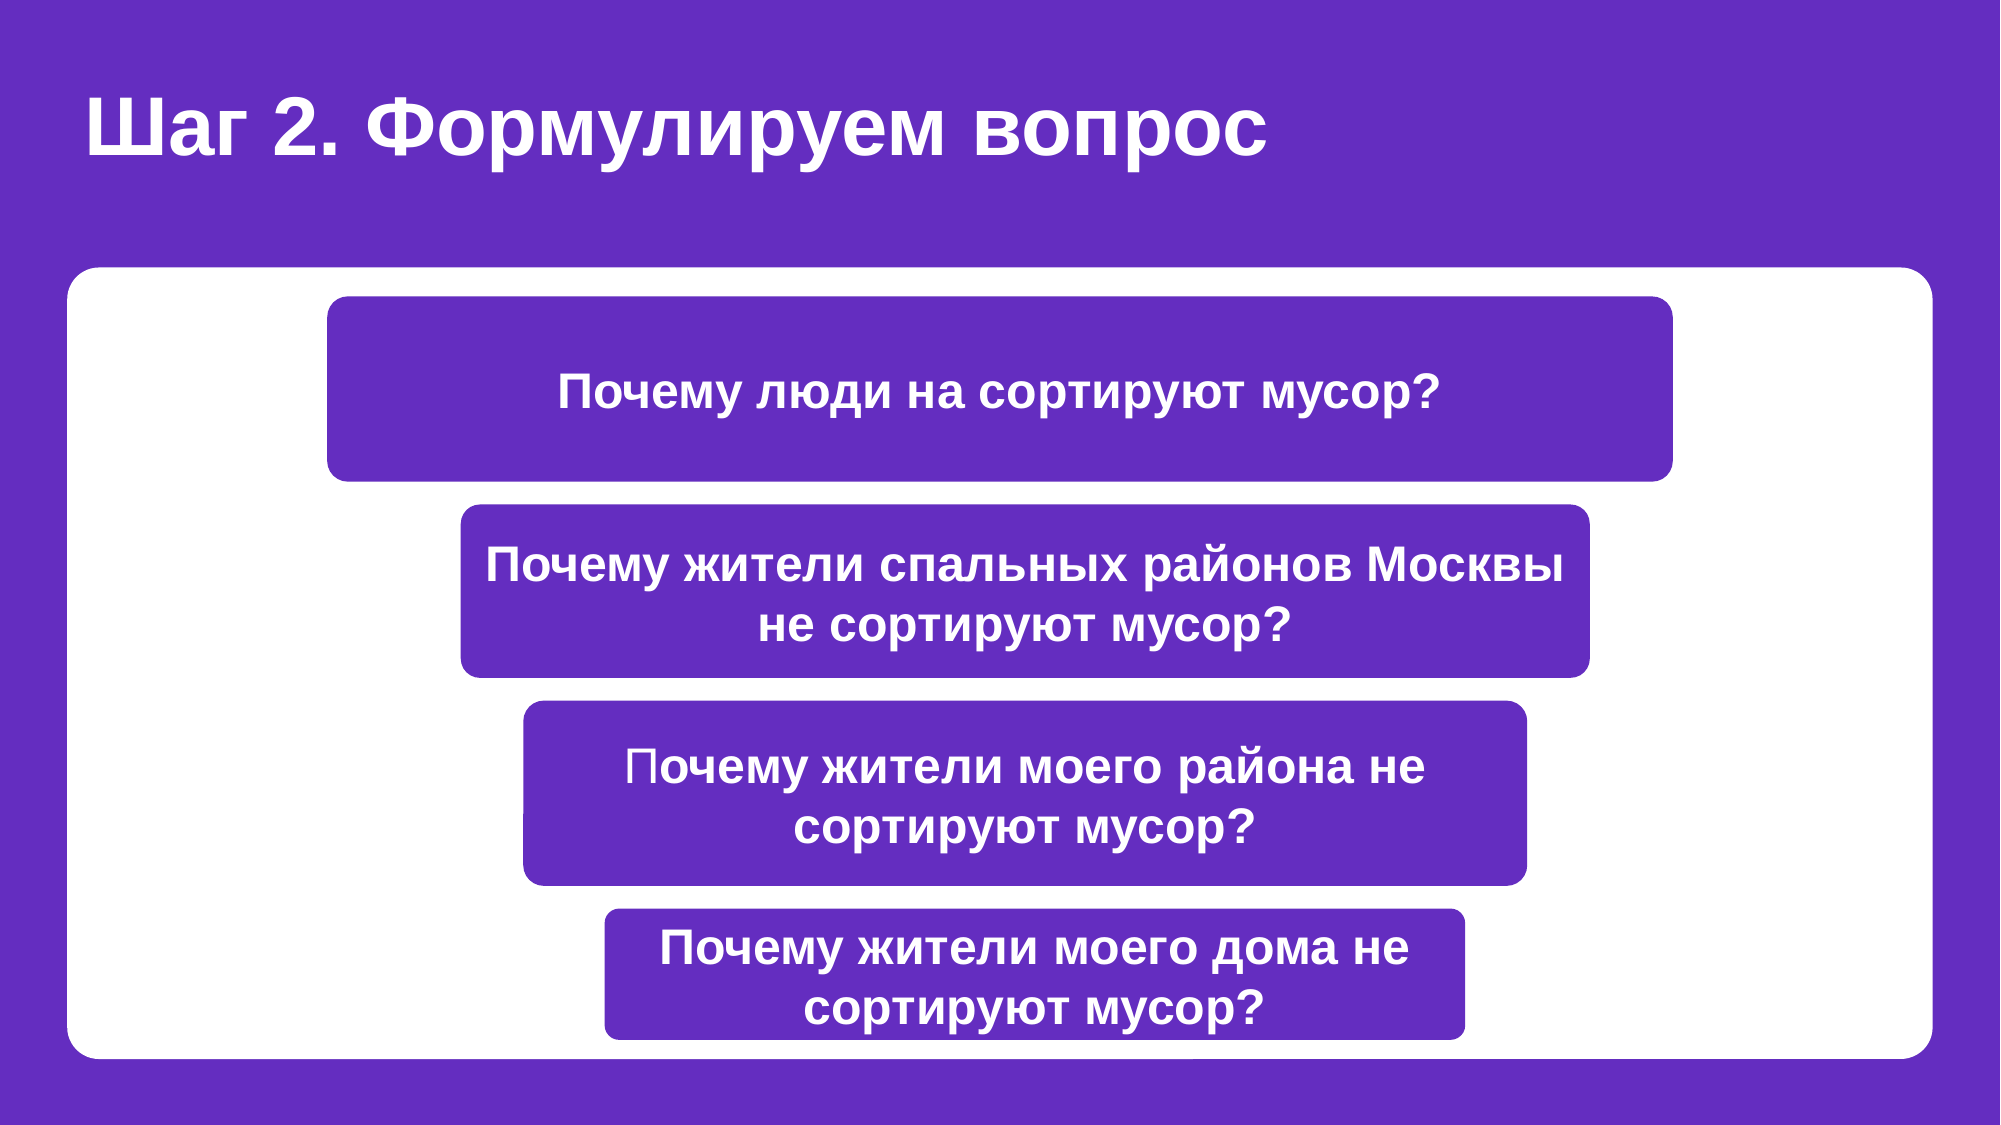

Шаг 2. Формулируем вопрос

Почему люди на сортируют мусор?
Почему жители спальных районов Москвы не сортируют мусор?
Почему жители моего района не сортируют мусор?
Почему жители моего дома не сортируют мусор?